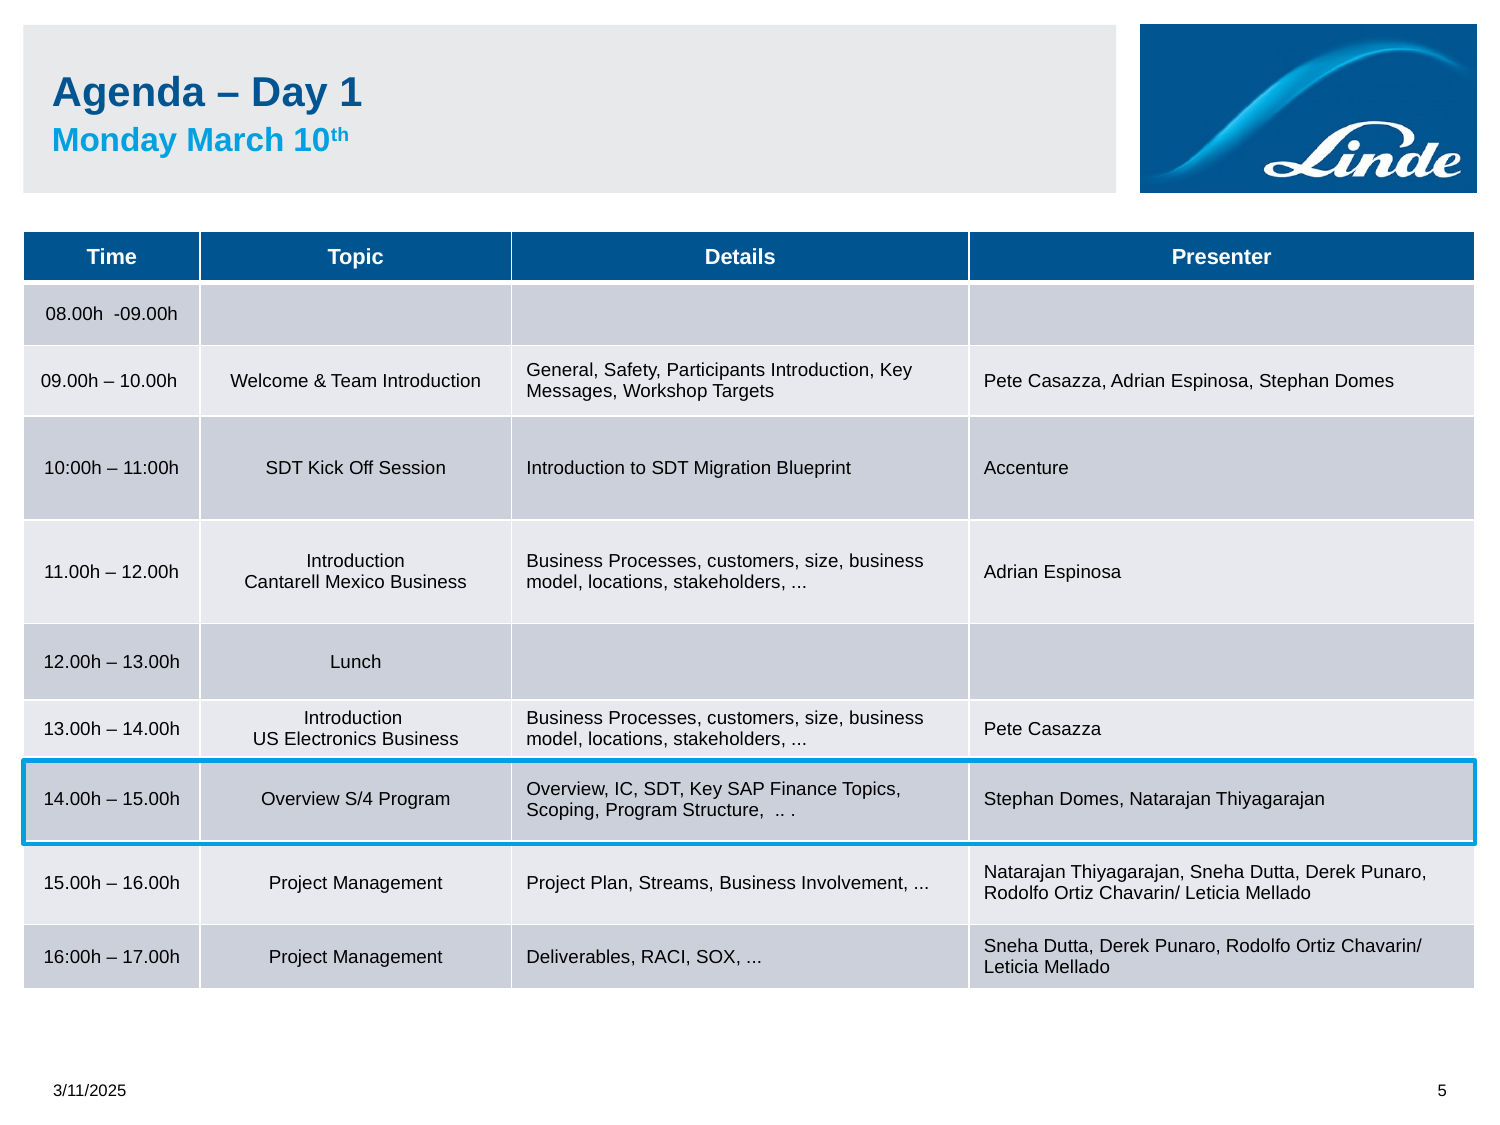

# Agenda – Day 1 Monday March 10th
| Time | Topic | Details | Presenter |
| --- | --- | --- | --- |
| 08.00h -09.00h |  |  |  |
| 09.00h – 10.00h | Welcome & Team Introduction | General, Safety, Participants Introduction, Key Messages, Workshop Targets | Pete Casazza, Adrian Espinosa, Stephan Domes |
| 10:00h – 11:00h | SDT Kick Off Session | Introduction to SDT Migration Blueprint | Accenture |
| 11.00h – 12.00h | Introduction Cantarell Mexico Business | Business Processes, customers, size, business model, locations, stakeholders, ... | Adrian Espinosa |
| 12.00h – 13.00h | Lunch |  |  |
| 13.00h – 14.00h | Introduction US Electronics Business | Business Processes, customers, size, business model, locations, stakeholders, ... | Pete Casazza |
| 14.00h – 15.00h | Overview S/4 Program | Overview, IC, SDT, Key SAP Finance Topics, Scoping, Program Structure, .. . | Stephan Domes, Natarajan Thiyagarajan |
| 15.00h – 16.00h | Project Management | Project Plan, Streams, Business Involvement, ... | Natarajan Thiyagarajan, Sneha Dutta, Derek Punaro, Rodolfo Ortiz Chavarin/ Leticia Mellado |
| 16:00h – 17.00h | Project Management | Deliverables, RACI, SOX, ... | Sneha Dutta, Derek Punaro, Rodolfo Ortiz Chavarin/ Leticia Mellado |

3/11/2025